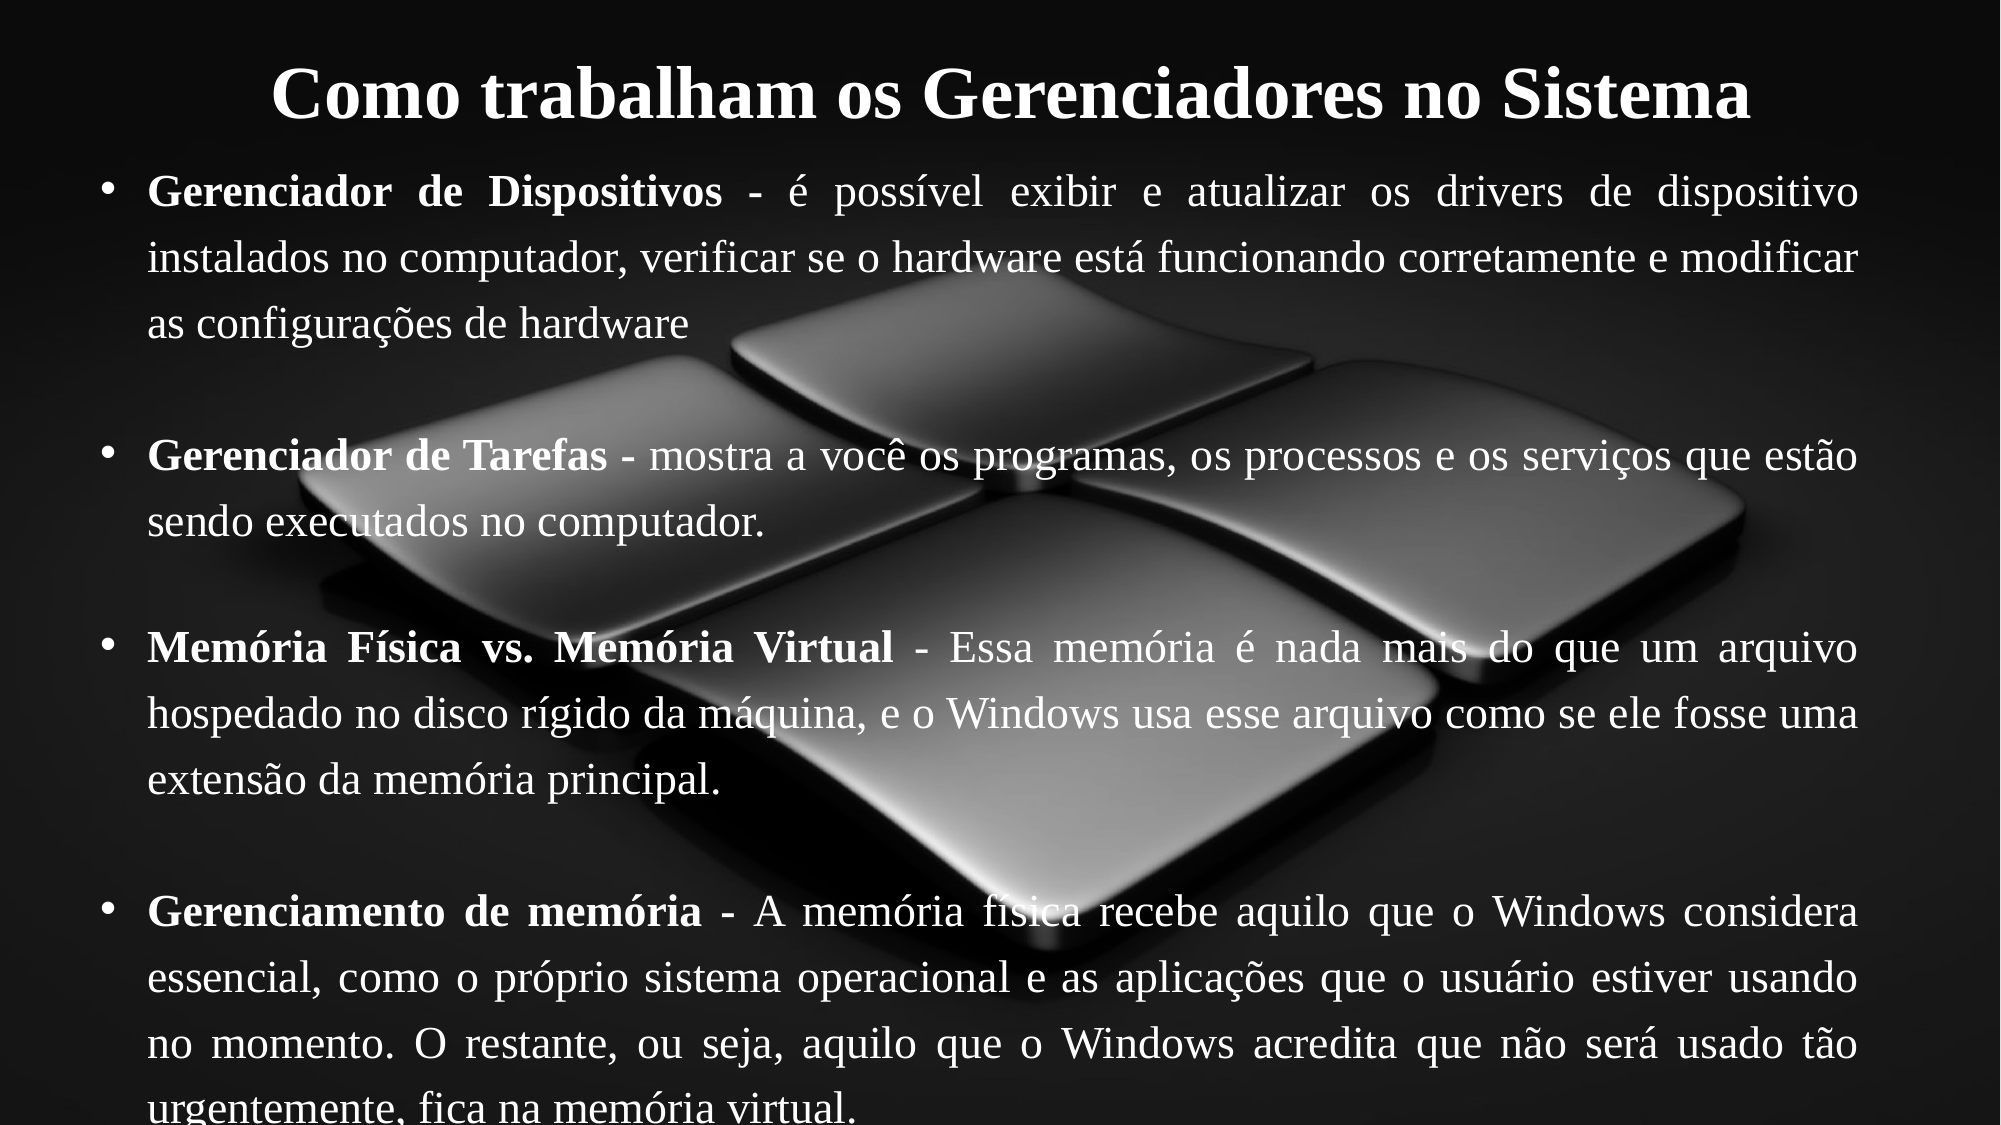

Como trabalham os Gerenciadores no Sistema
Gerenciador de Dispositivos - é possível exibir e atualizar os drivers de dispositivo instalados no computador, verificar se o hardware está funcionando corretamente e modificar as configurações de hardware

Gerenciador de Tarefas - mostra a você os programas, os processos e os serviços que estão sendo executados no computador.

Memória Física vs. Memória Virtual - Essa memória é nada mais do que um arquivo hospedado no disco rígido da máquina, e o Windows usa esse arquivo como se ele fosse uma extensão da memória principal.

Gerenciamento de memória - A memória física recebe aquilo que o Windows considera essencial, como o próprio sistema operacional e as aplicações que o usuário estiver usando no momento. O restante, ou seja, aquilo que o Windows acredita que não será usado tão urgentemente, fica na memória virtual.